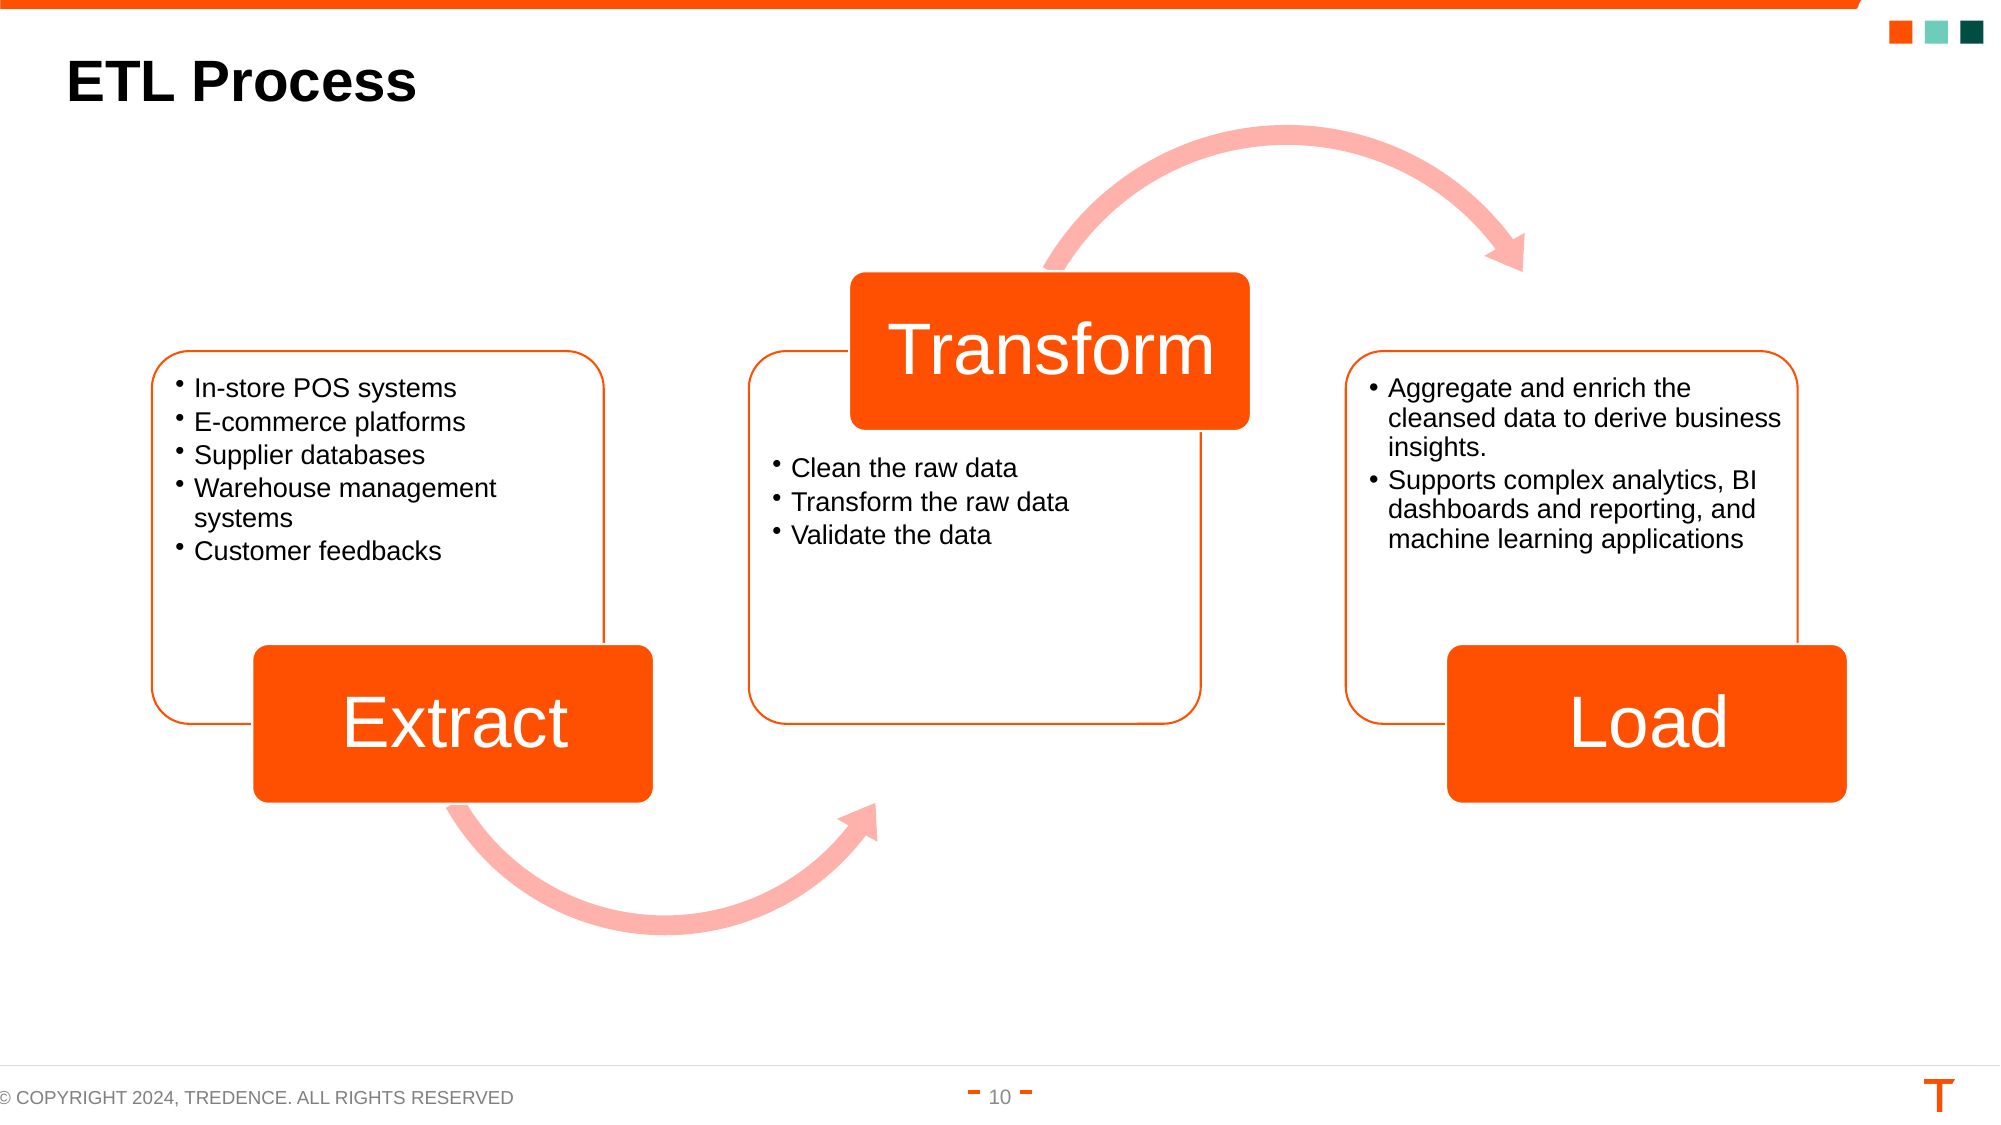

# ETL Process
In-store POS systems
E-commerce platforms
Supplier databases
Warehouse management systems
Customer feedbacks
Extract
Clean the raw data
Transform the raw data
Validate the data
Transform
Aggregate and enrich the cleansed data to derive business insights.
Supports complex analytics, BI dashboards and reporting, and machine learning applications
Load
10